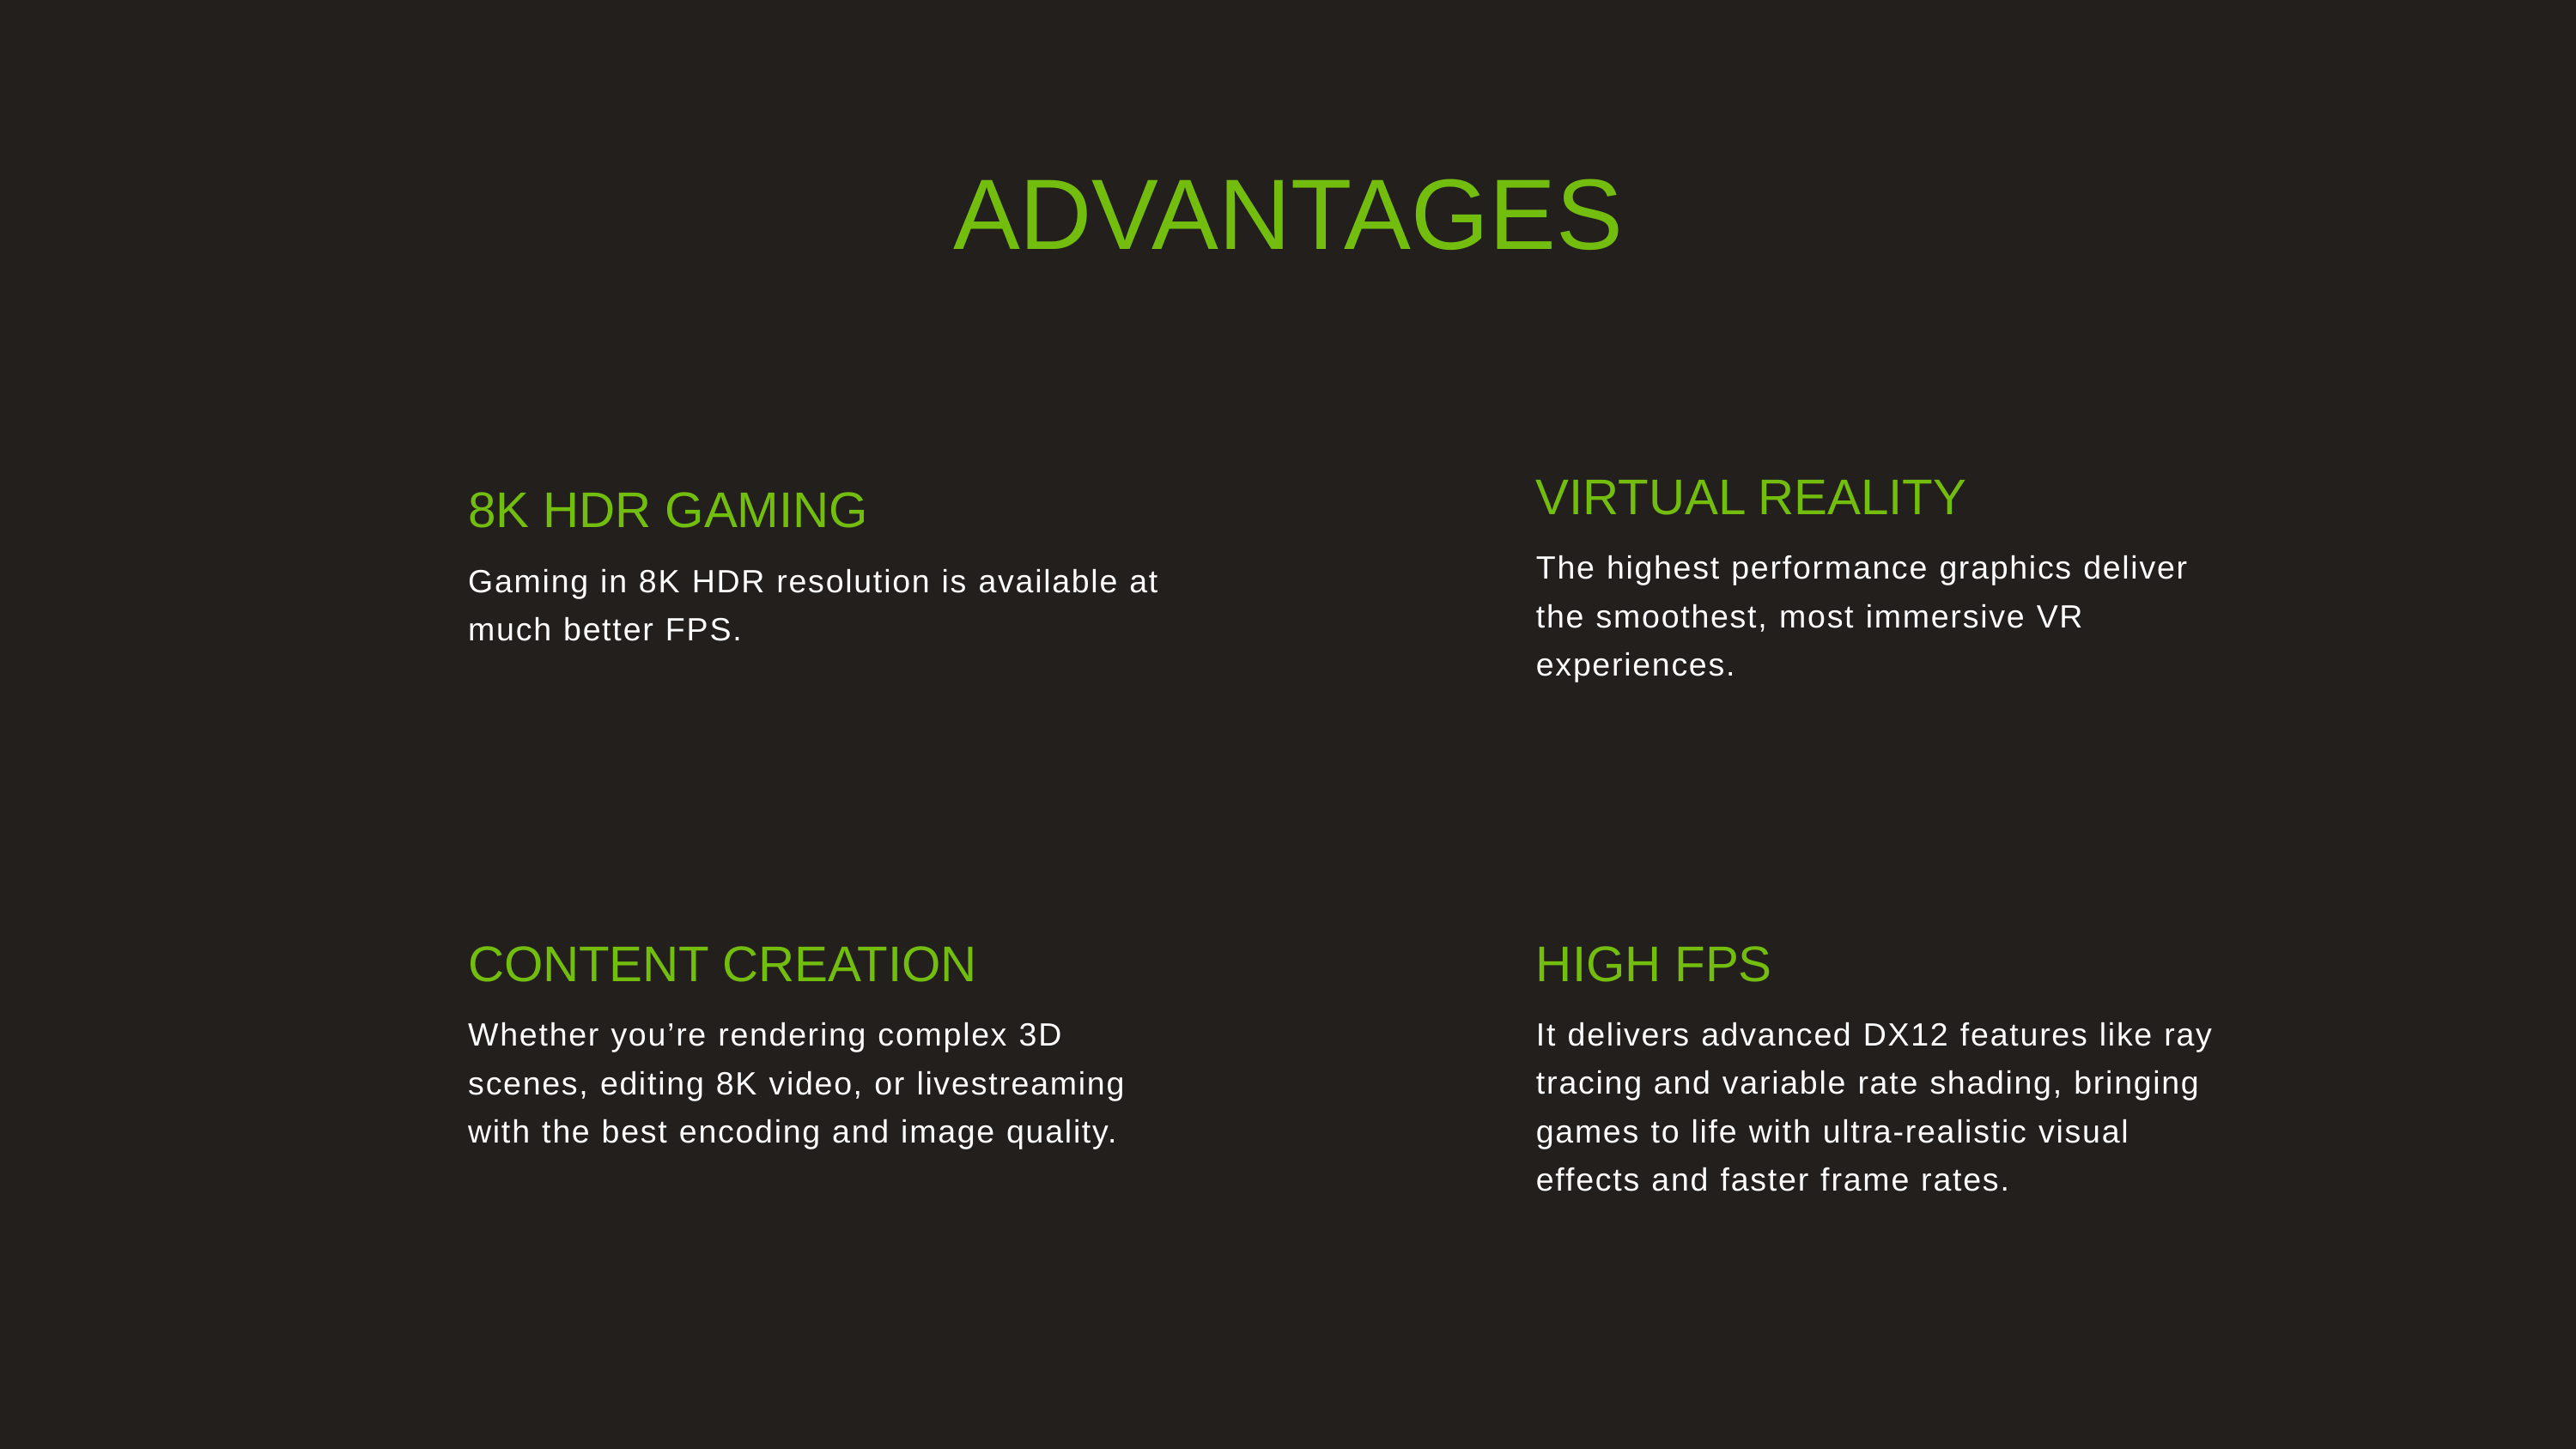

ADVANTAGES
VIRTUAL REALITY
The highest performance graphics deliver the smoothest, most immersive VR experiences.
8K HDR GAMING
Gaming in 8K HDR resolution is available at much better FPS.
CONTENT CREATION
Whether you’re rendering complex 3D scenes, editing 8K video, or livestreaming with the best encoding and image quality.
HIGH FPS
It delivers advanced DX12 features like ray tracing and variable rate shading, bringing games to life with ultra-realistic visual effects and faster frame rates.